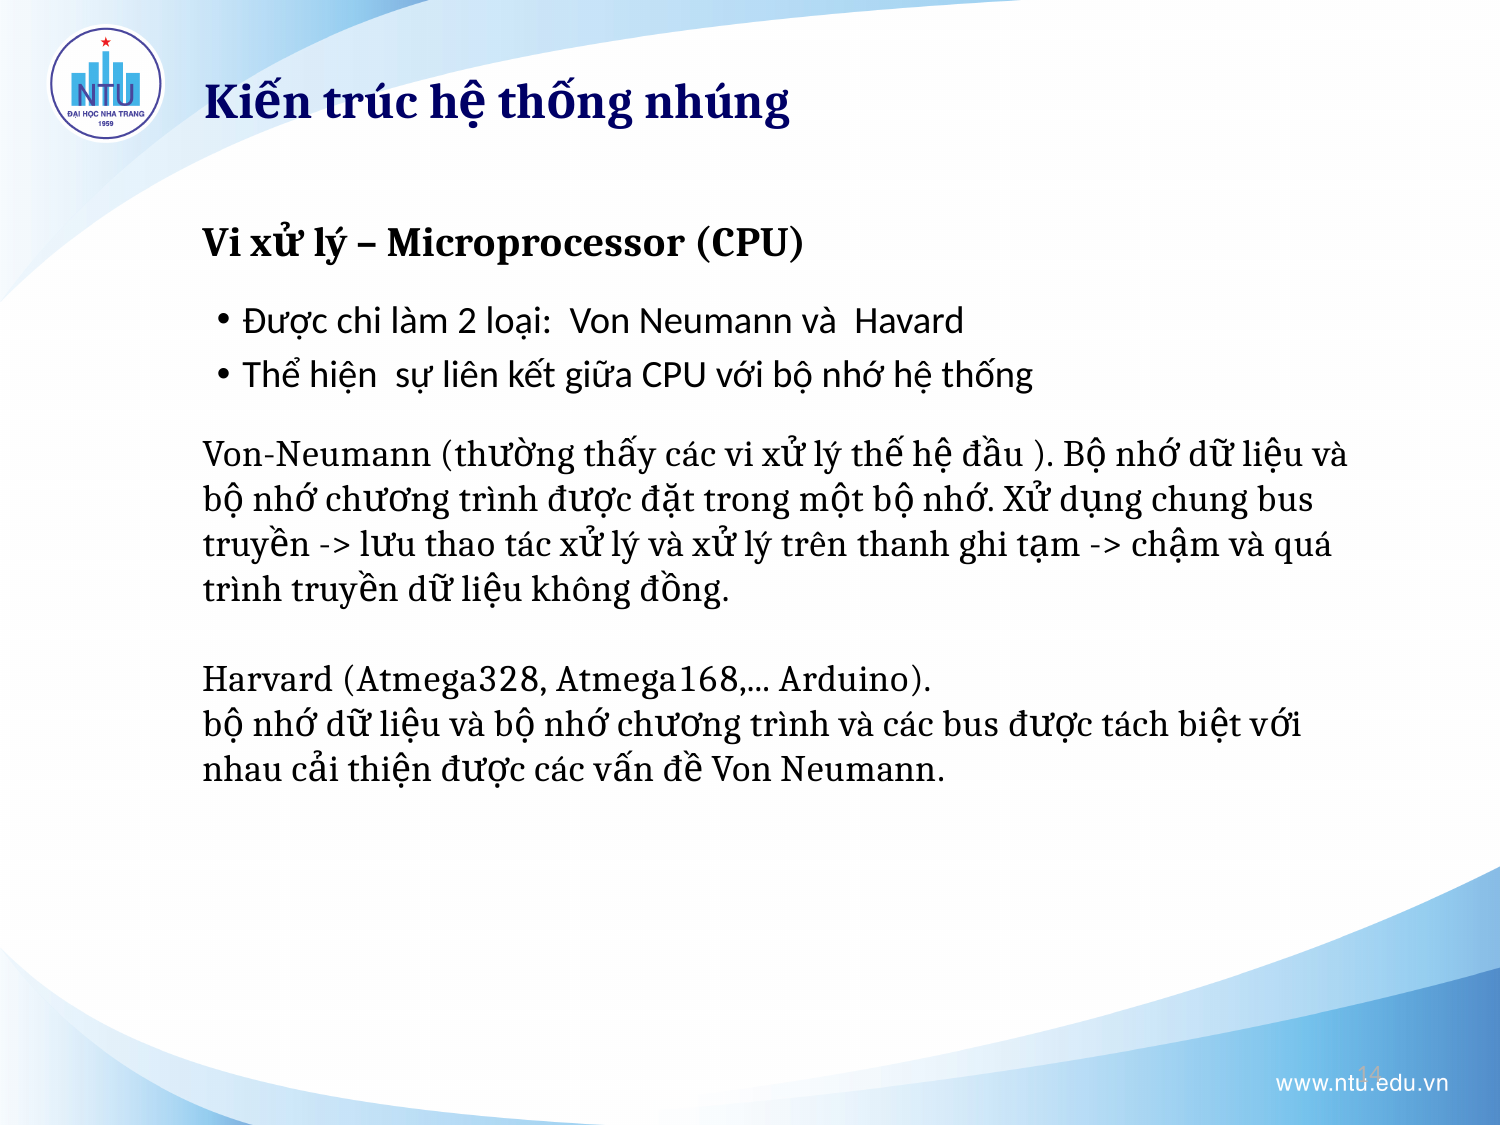

Kiến trúc hệ thống nhúng
Vi xử lý – Microprocessor (CPU)
Được chi làm 2 loại:  Von Neumann và  Havard
Thể hiện  sự liên kết giữa CPU với bộ nhớ hệ thống
Von-Neumann (thường thấy các vi xử lý thế hệ đầu ). Bộ nhớ dữ liệu và bộ nhớ chương trình được đặt trong một bộ nhớ. Xử dụng chung bus truyền -> lưu thao tác xử lý và xử lý trên thanh ghi tạm -> chậm và quá trình truyền dữ liệu không đồng.

Harvard (Atmega328, Atmega168,... Arduino).
bộ nhớ dữ liệu và bộ nhớ chương trình và các bus được tách biệt với nhau cải thiện được các vấn đề Von Neumann.
14